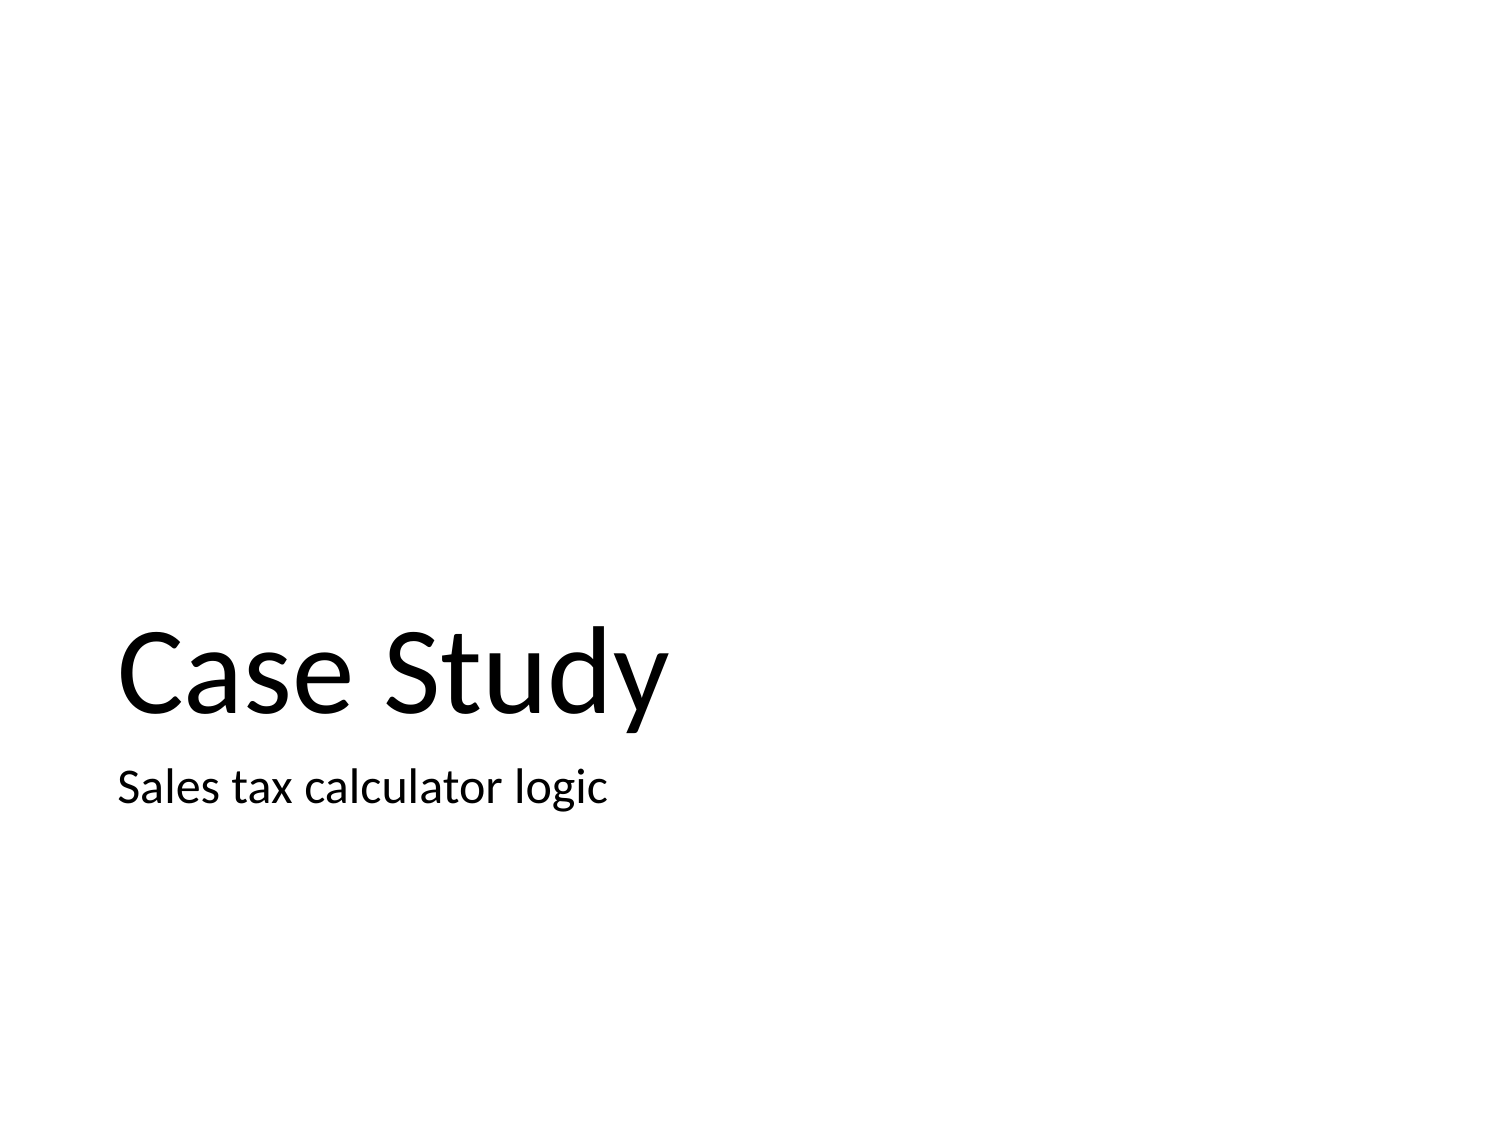

# Case Study
Sales tax calculator logic